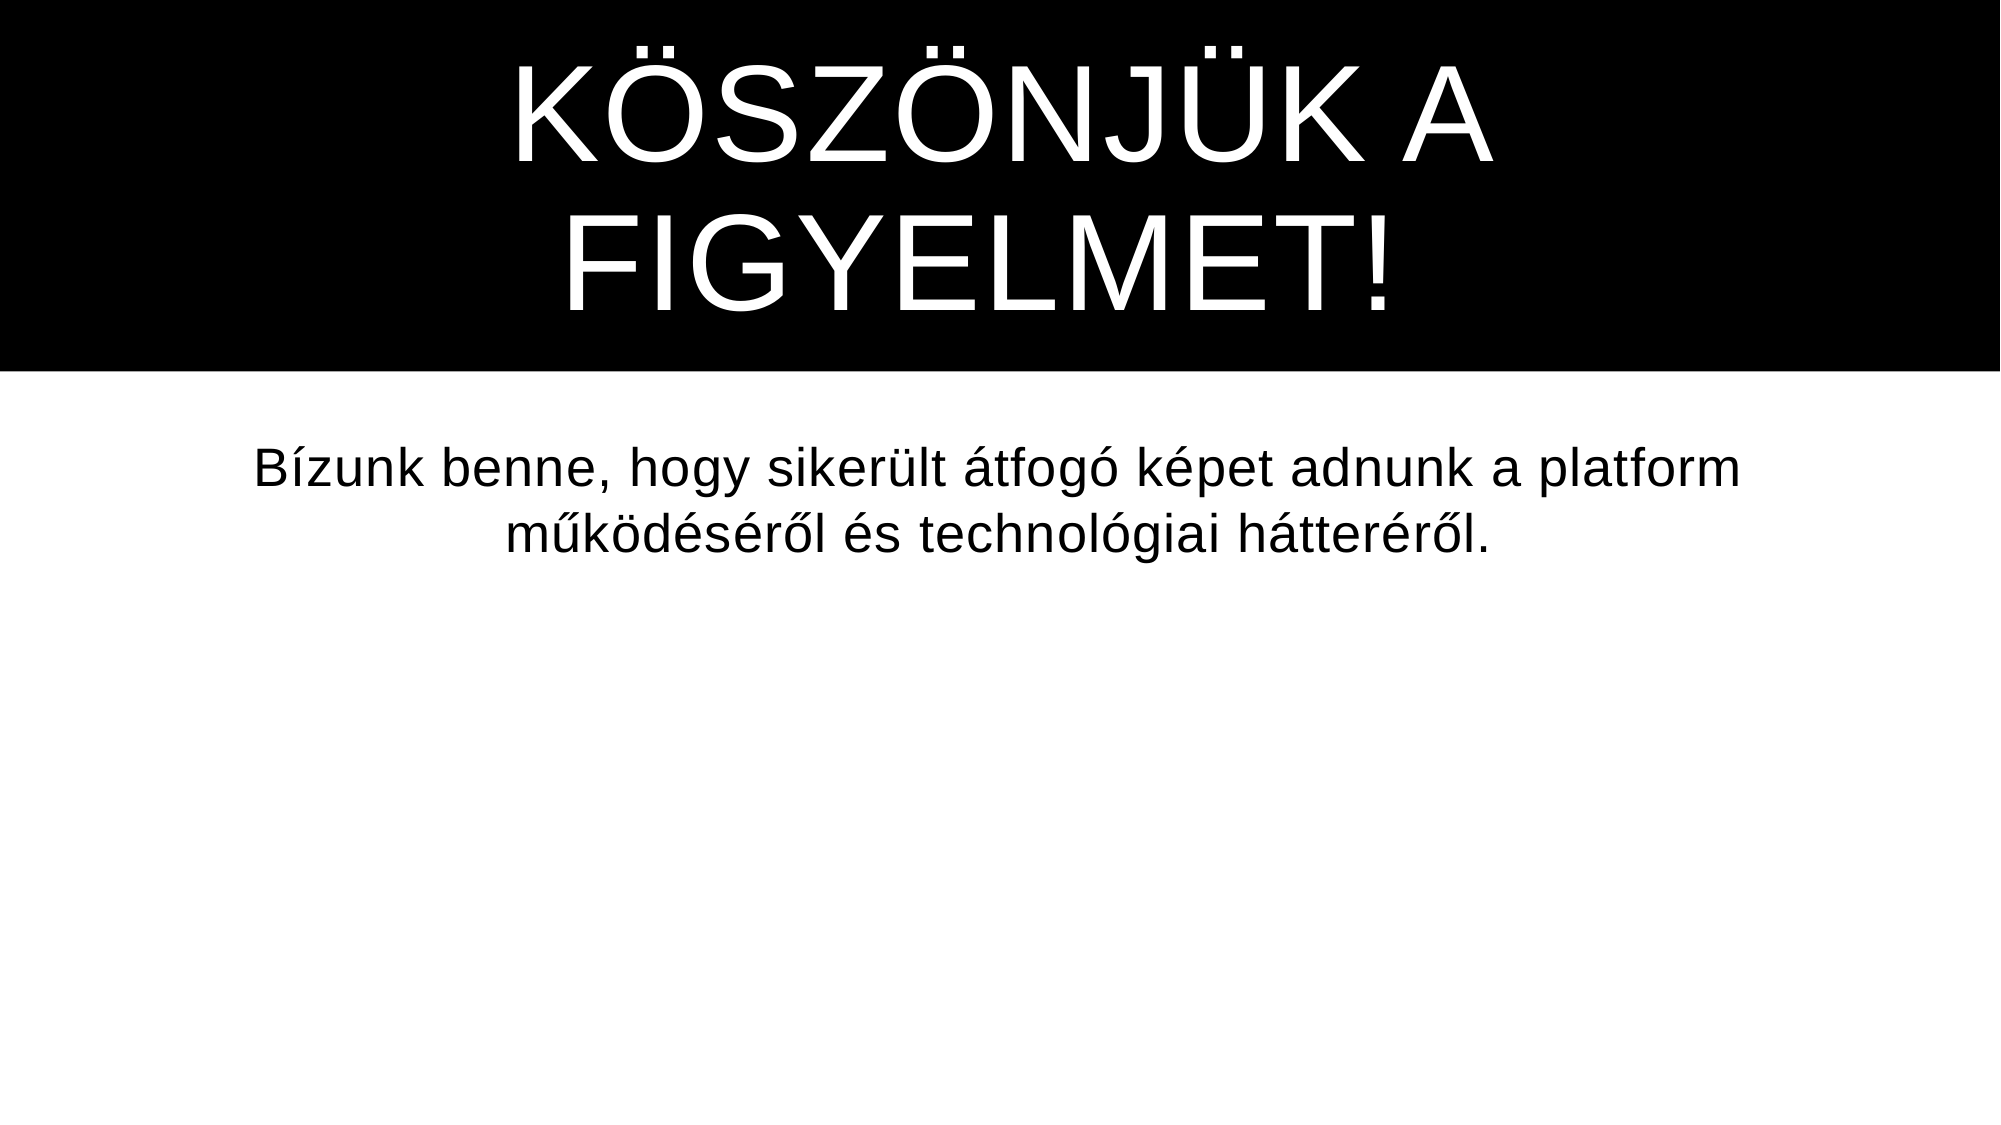

# Köszönjük a figyelmet!
Bízunk benne, hogy sikerült átfogó képet adnunk a platform működéséről és technológiai hátteréről.